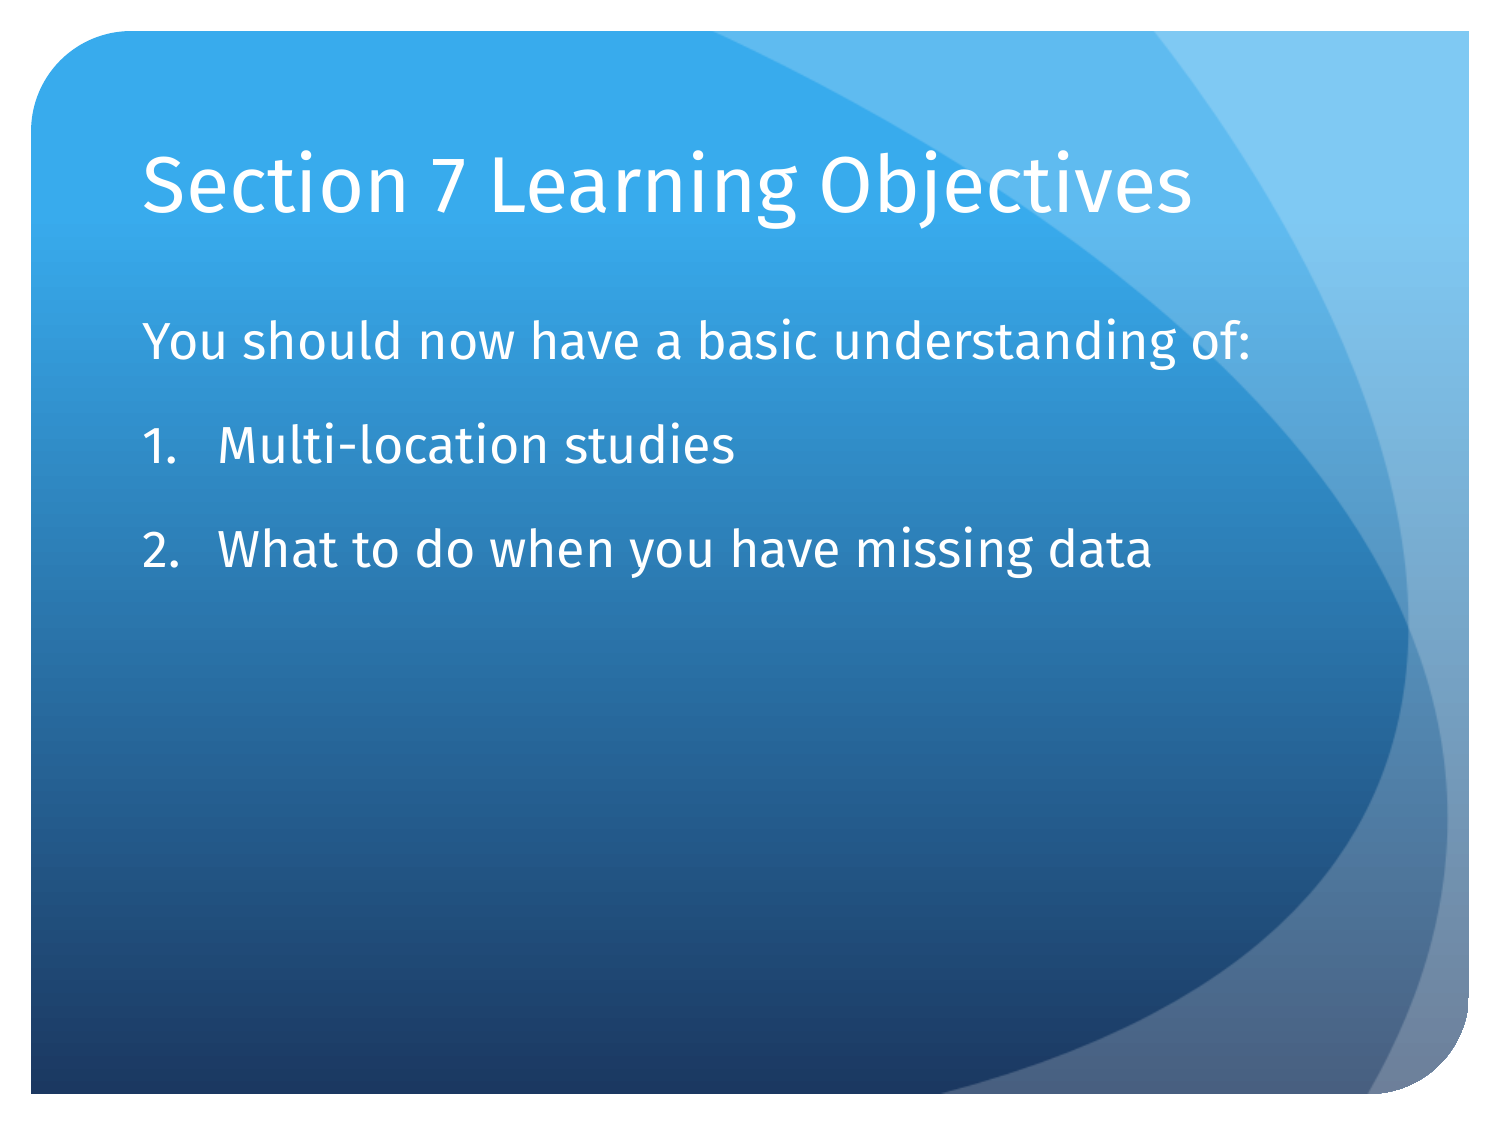

# Section 7 Learning Objectives
You should now have a basic understanding of:
Multi-location studies
What to do when you have missing data